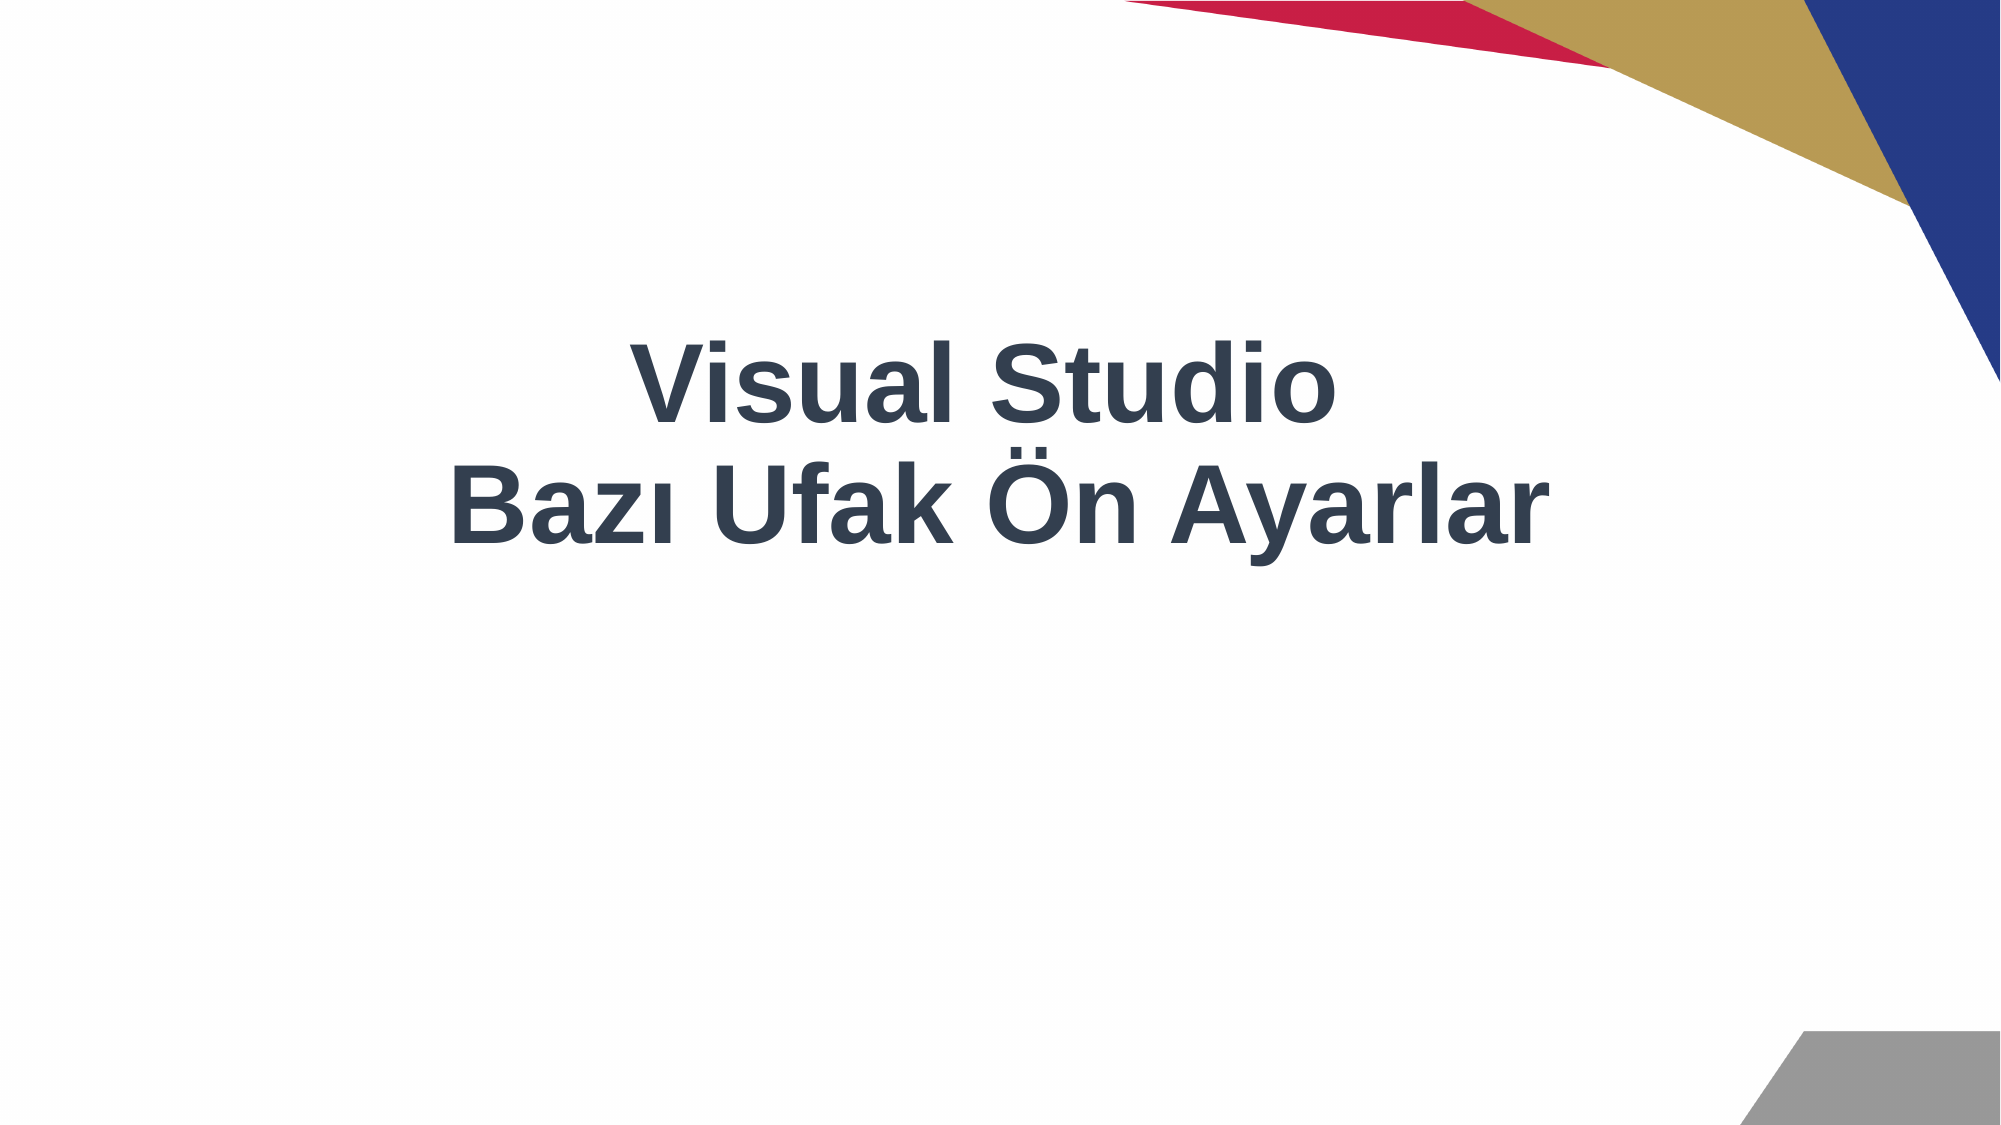

# Visual Studio Bazı Ufak Ön Ayarlar